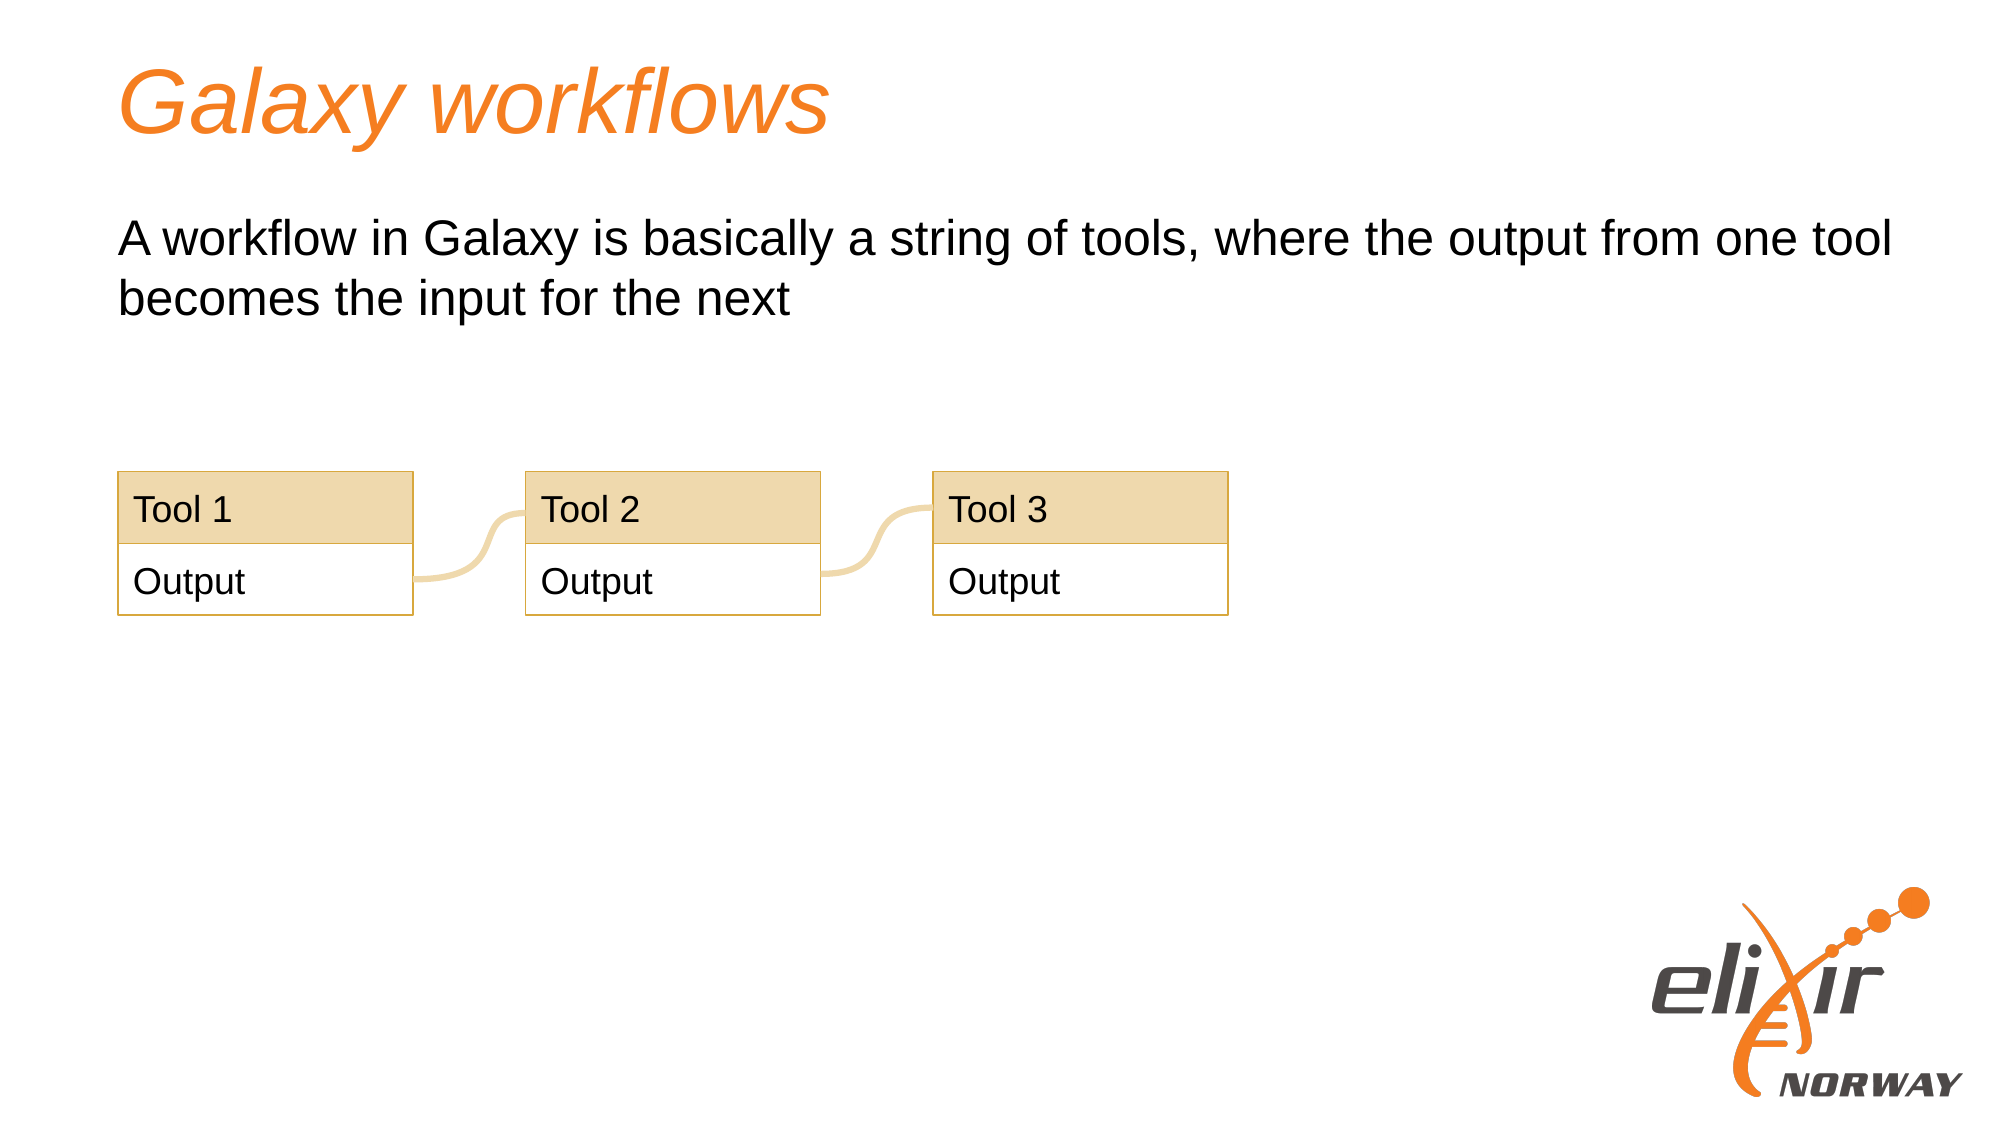

# Galaxy workflows
A workflow in Galaxy is basically a string of tools, where the output from one tool becomes the input for the next
Tool 1
Tool 2
Tool 3
Output
Output
Output